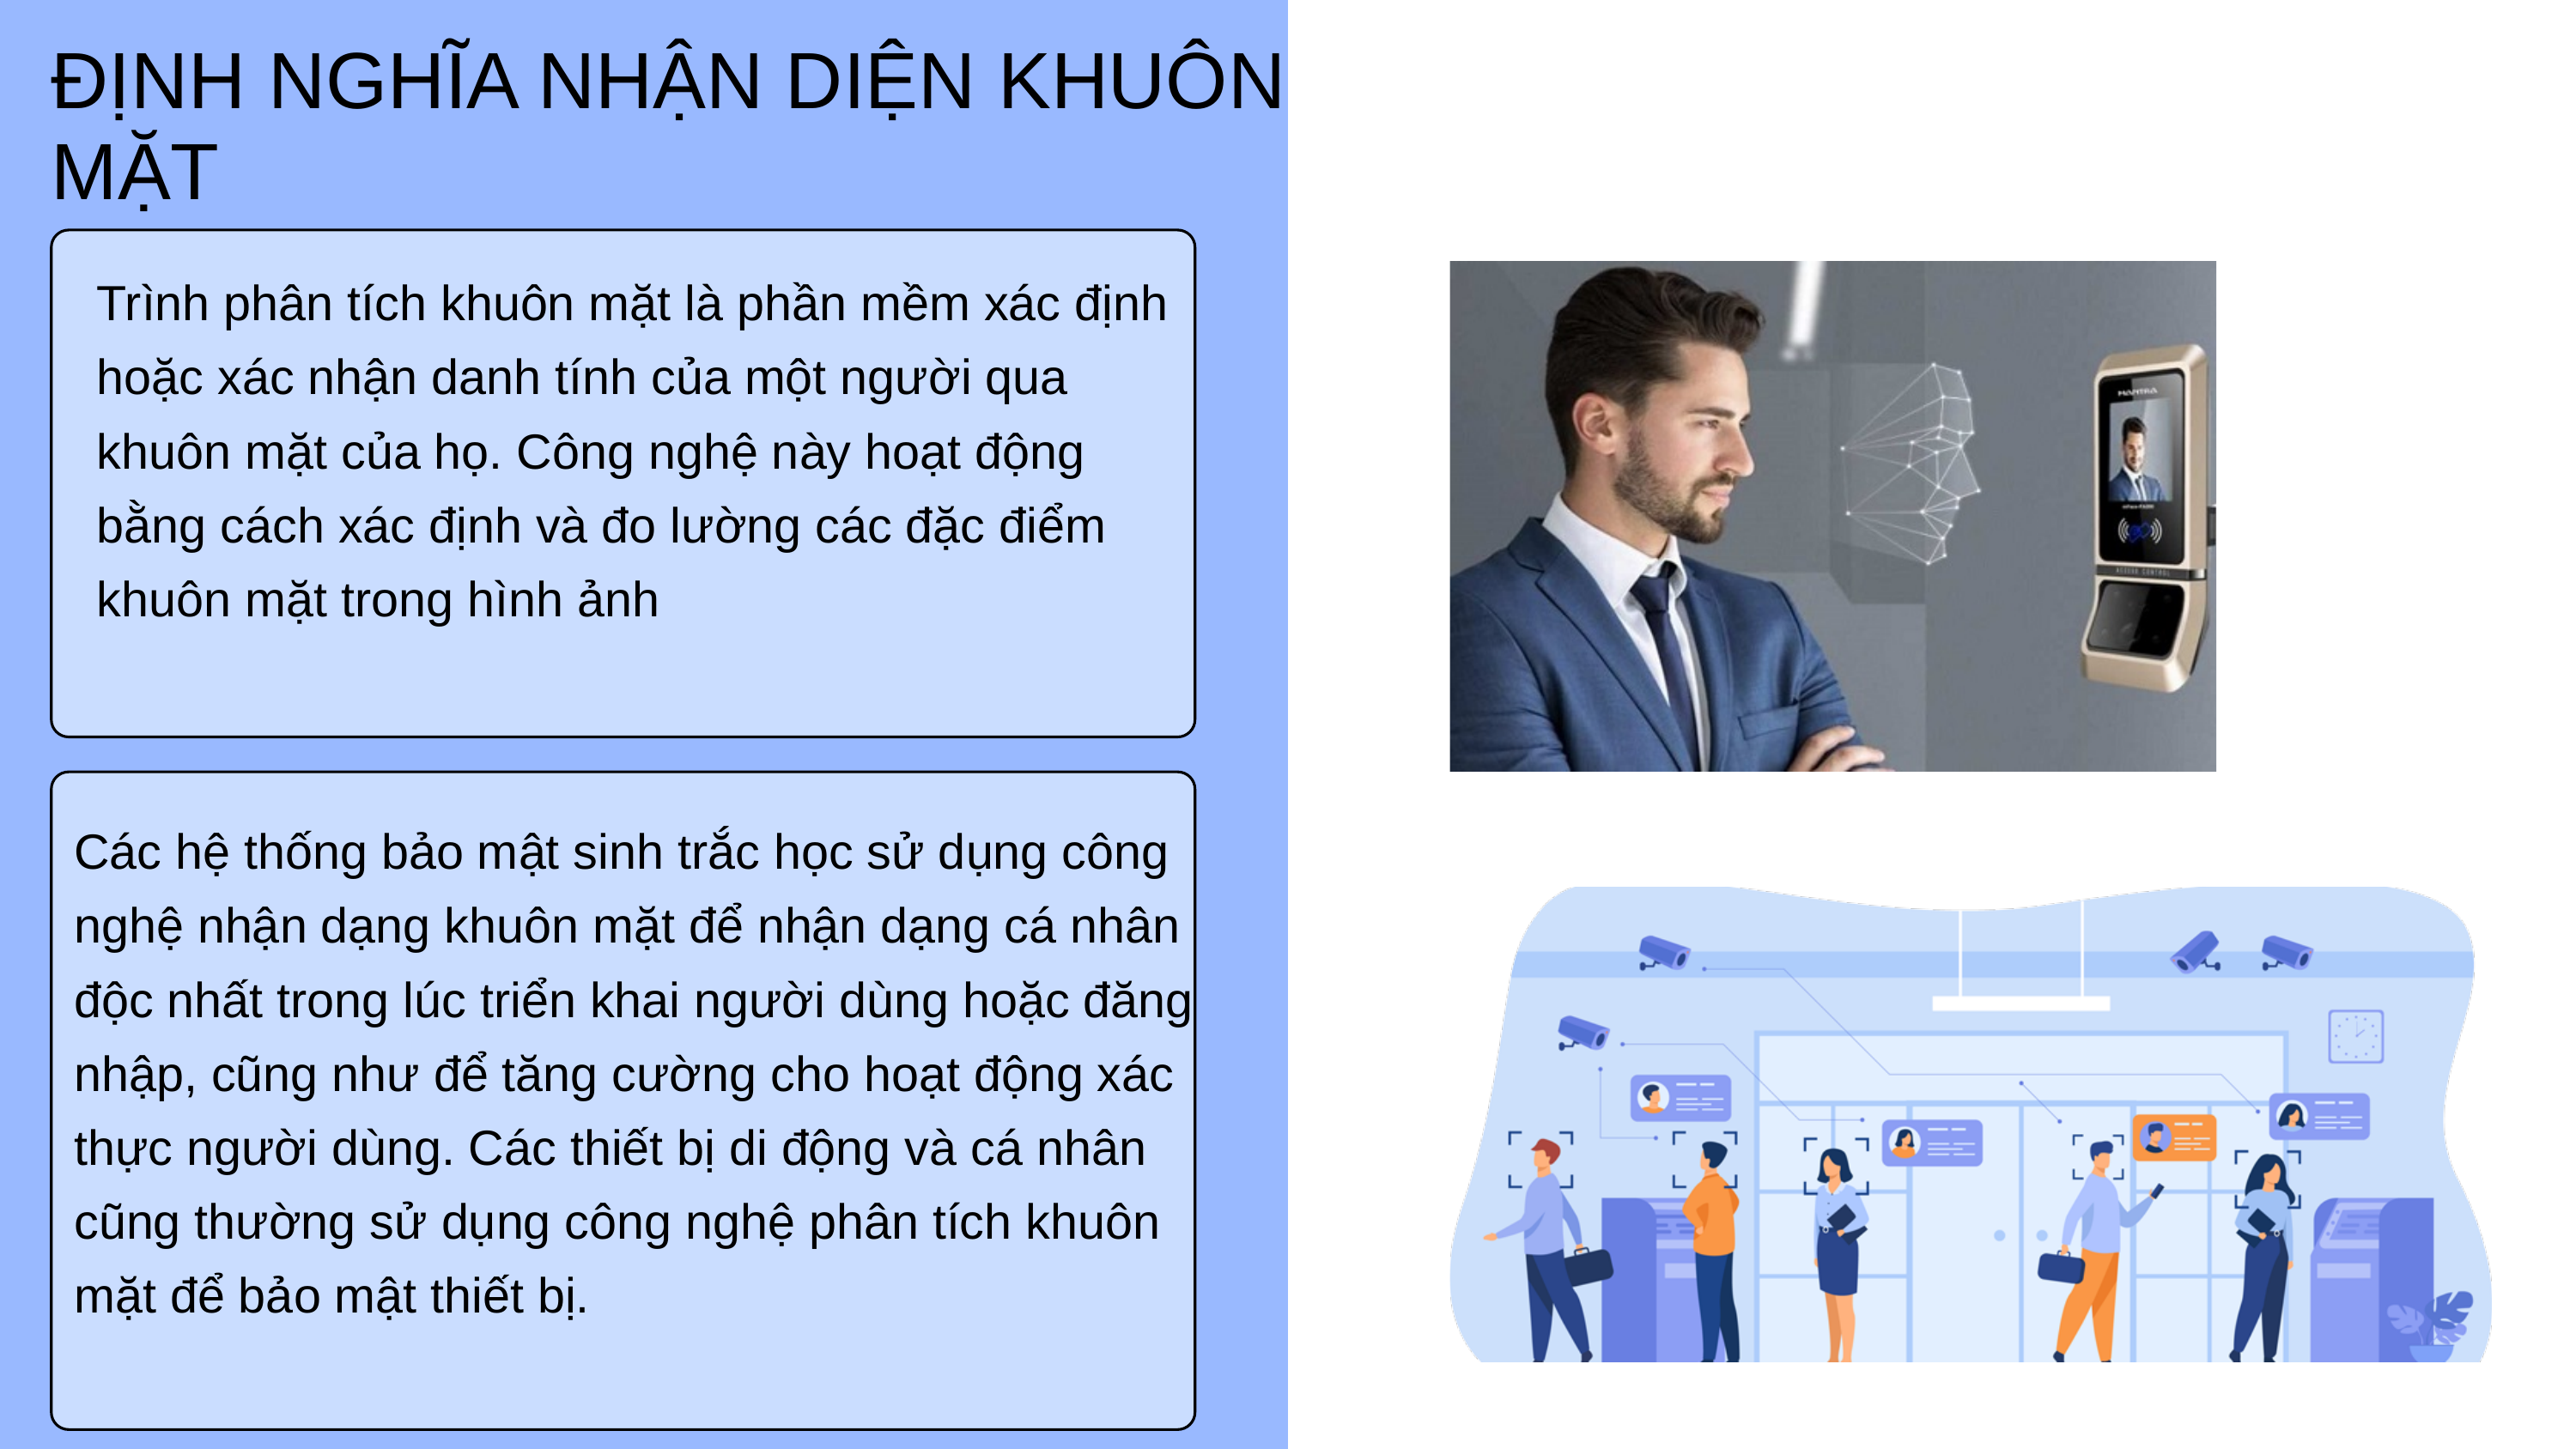

ĐỊNH NGHĨA NHẬN DIỆN KHUÔN MẶT

Trình phân tích khuôn mặt là phần mềm xác định hoặc xác nhận danh tính của một người qua khuôn mặt của họ. Công nghệ này hoạt động bằng cách xác định và đo lường các đặc điểm khuôn mặt trong hình ảnh

Các hệ thống bảo mật sinh trắc học sử dụng công nghệ nhận dạng khuôn mặt để nhận dạng cá nhân độc nhất trong lúc triển khai người dùng hoặc đăng nhập, cũng như để tăng cường cho hoạt động xác thực người dùng. Các thiết bị di động và cá nhân cũng thường sử dụng công nghệ phân tích khuôn mặt để bảo mật thiết bị.